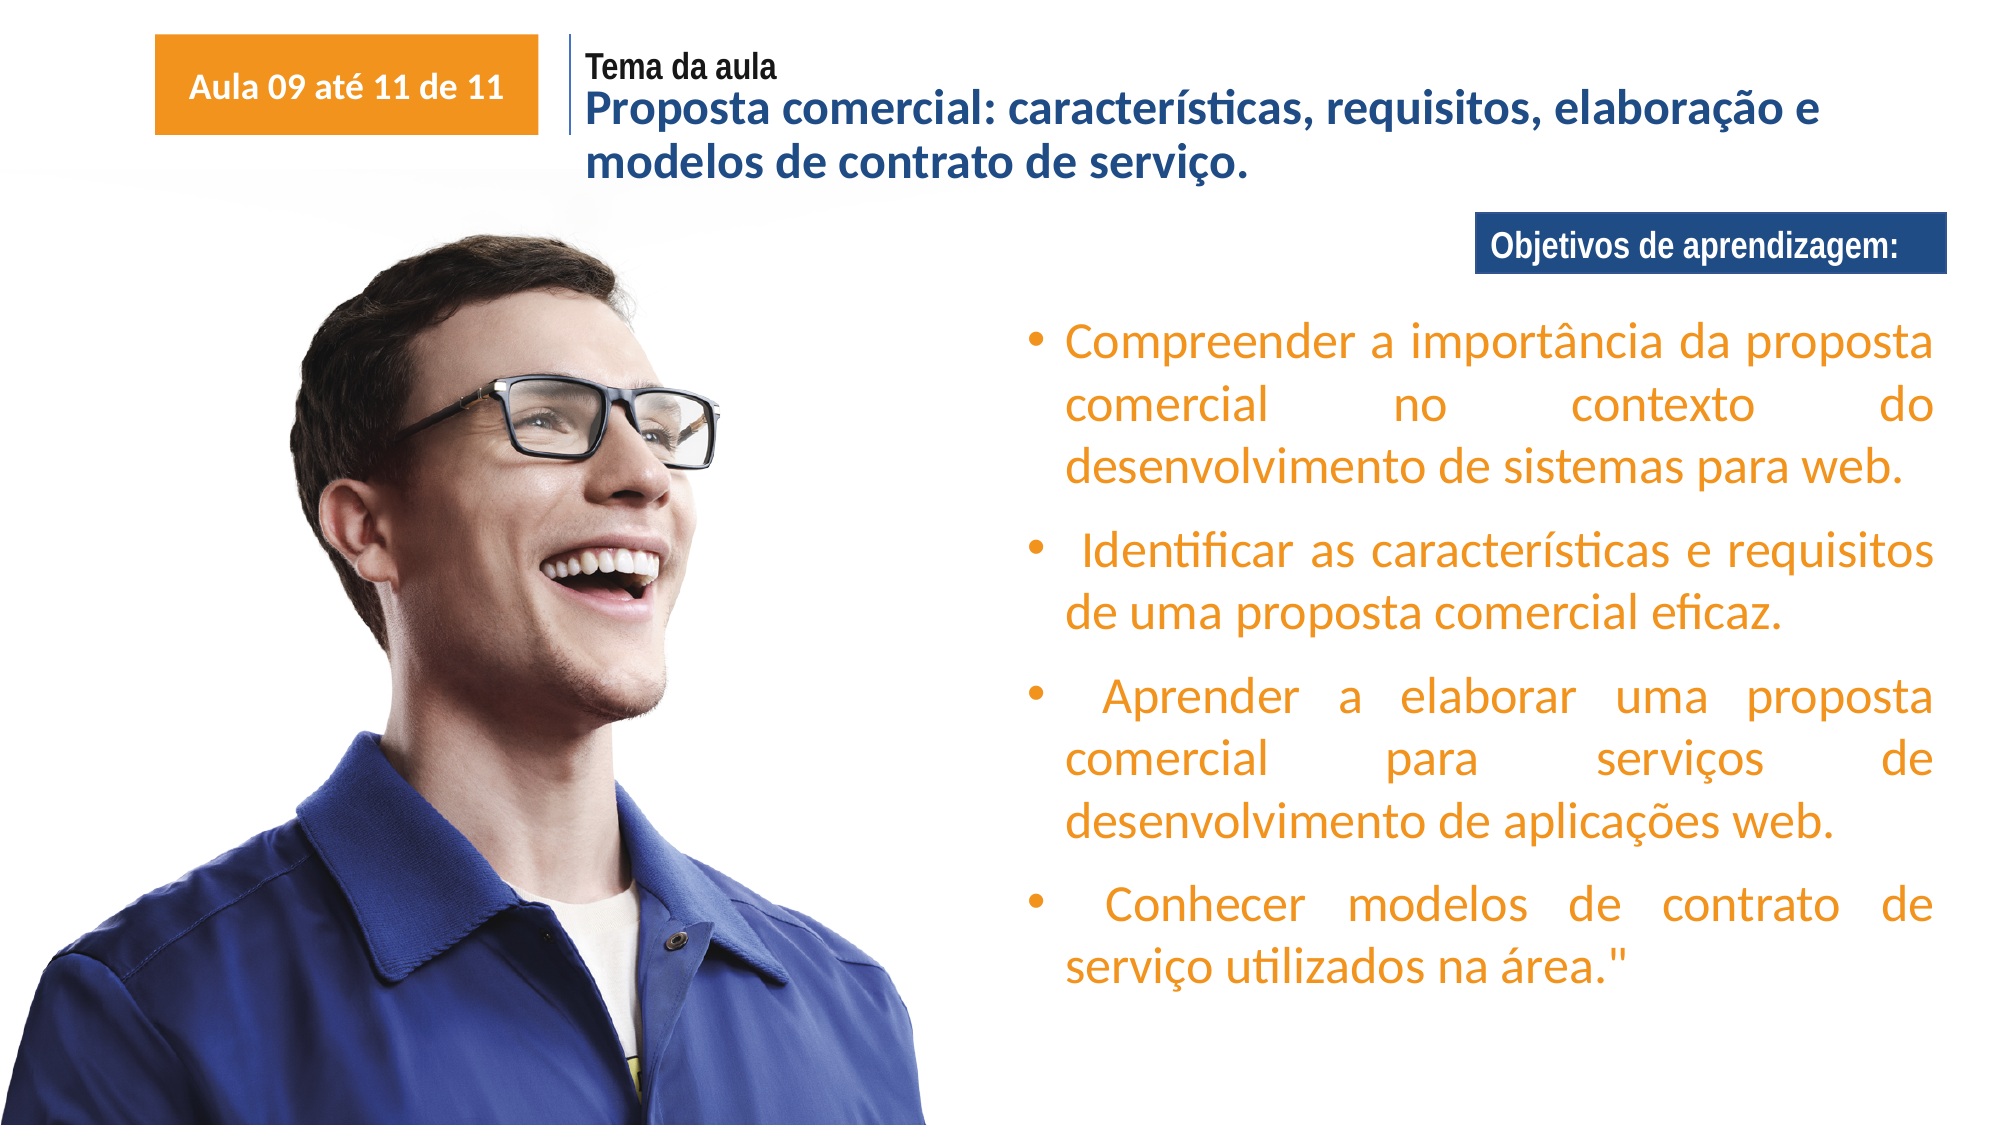

Aula 09 até 11 de 11
Tema da aula
# Proposta comercial: características, requisitos, elaboração e modelos de contrato de serviço.
Objetivos de aprendizagem:
Compreender a importância da proposta comercial no contexto do desenvolvimento de sistemas para web.
 Identificar as características e requisitos de uma proposta comercial eficaz.
 Aprender a elaborar uma proposta comercial para serviços de desenvolvimento de aplicações web.
 Conhecer modelos de contrato de serviço utilizados na área."